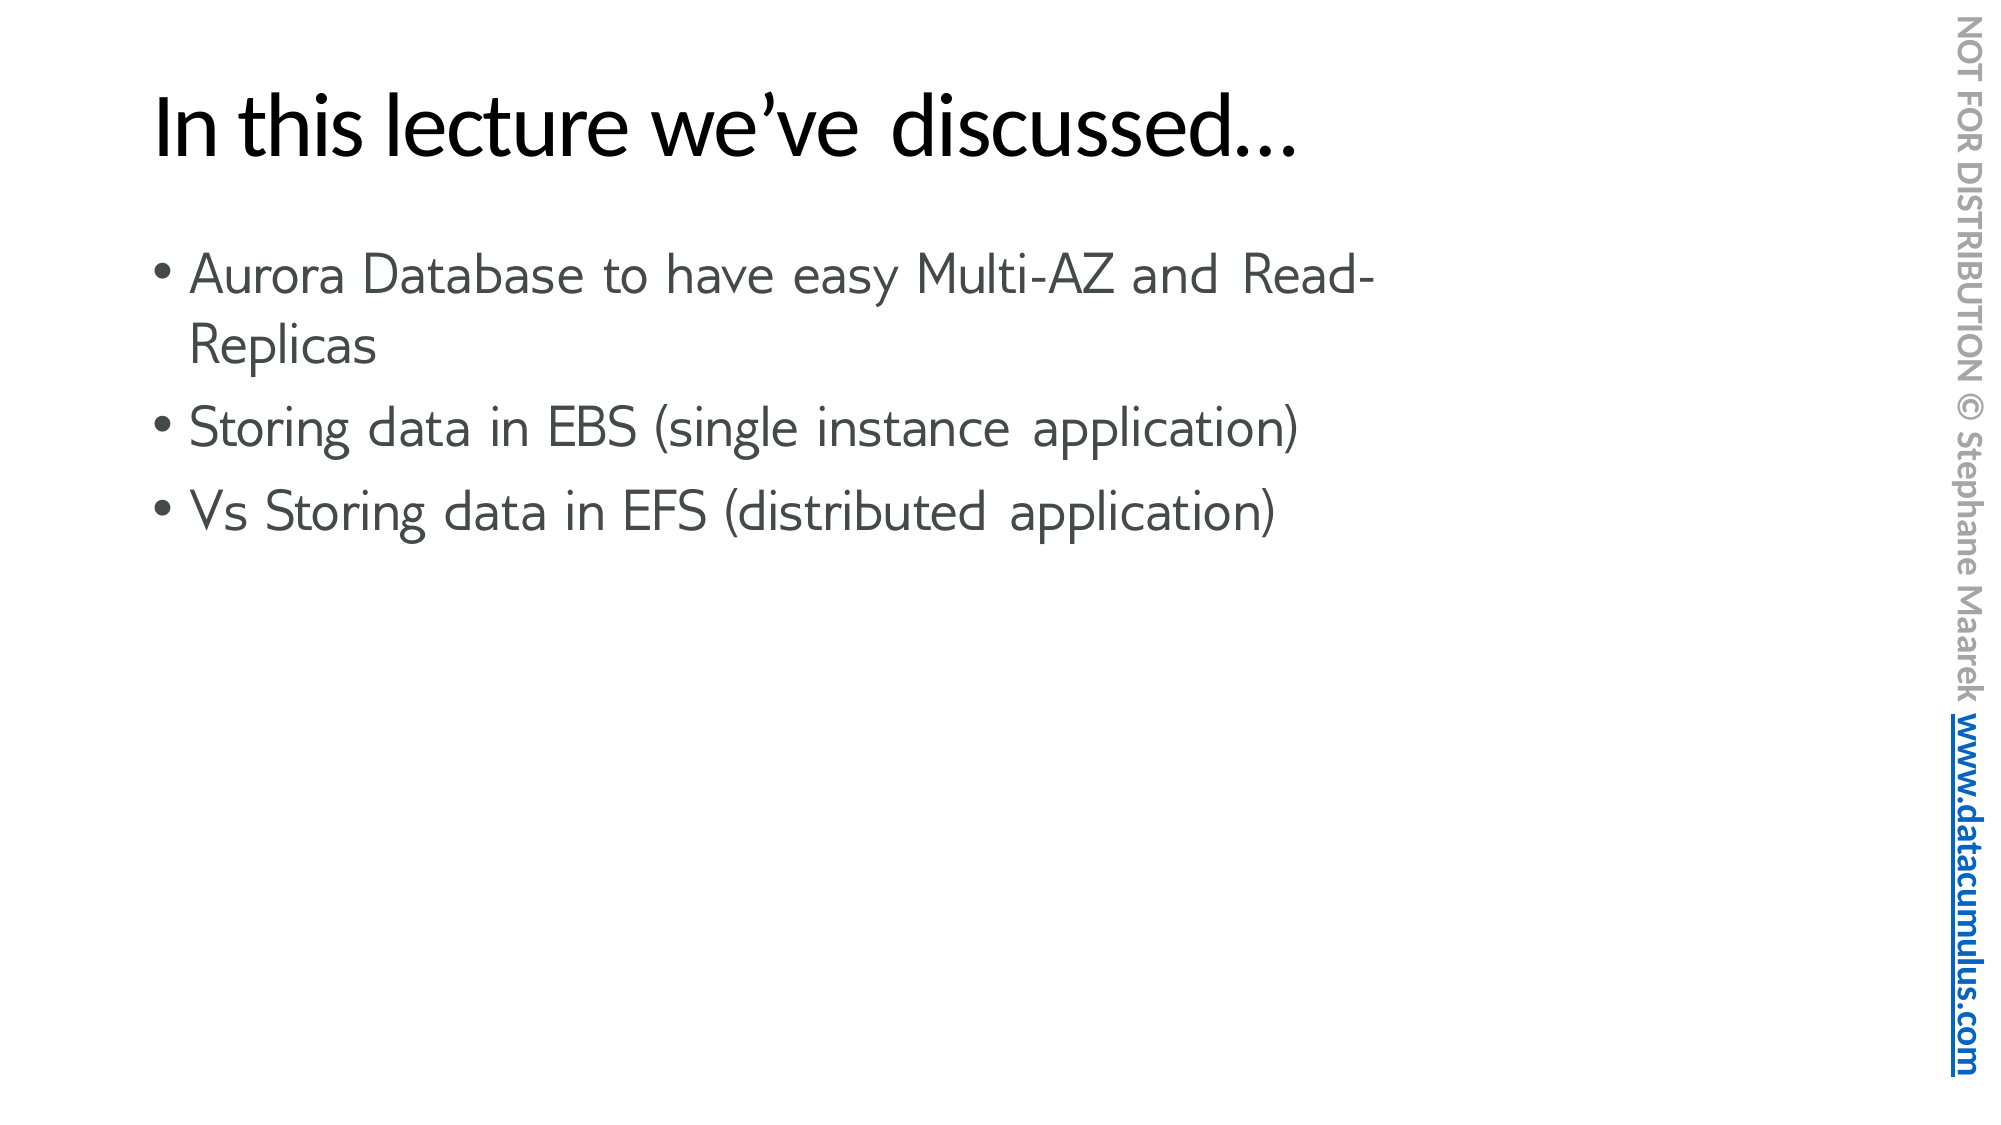

NOT FOR DISTRIBUTION © Stephane Maarek www.datacumulus.com
# In this lecture we’ve discussed…
Aurora Database to have easy Multi-AZ and Read-Replicas
Storing data in EBS (single instance application)
Vs Storing data in EFS (distributed application)
© Stephane Maarek